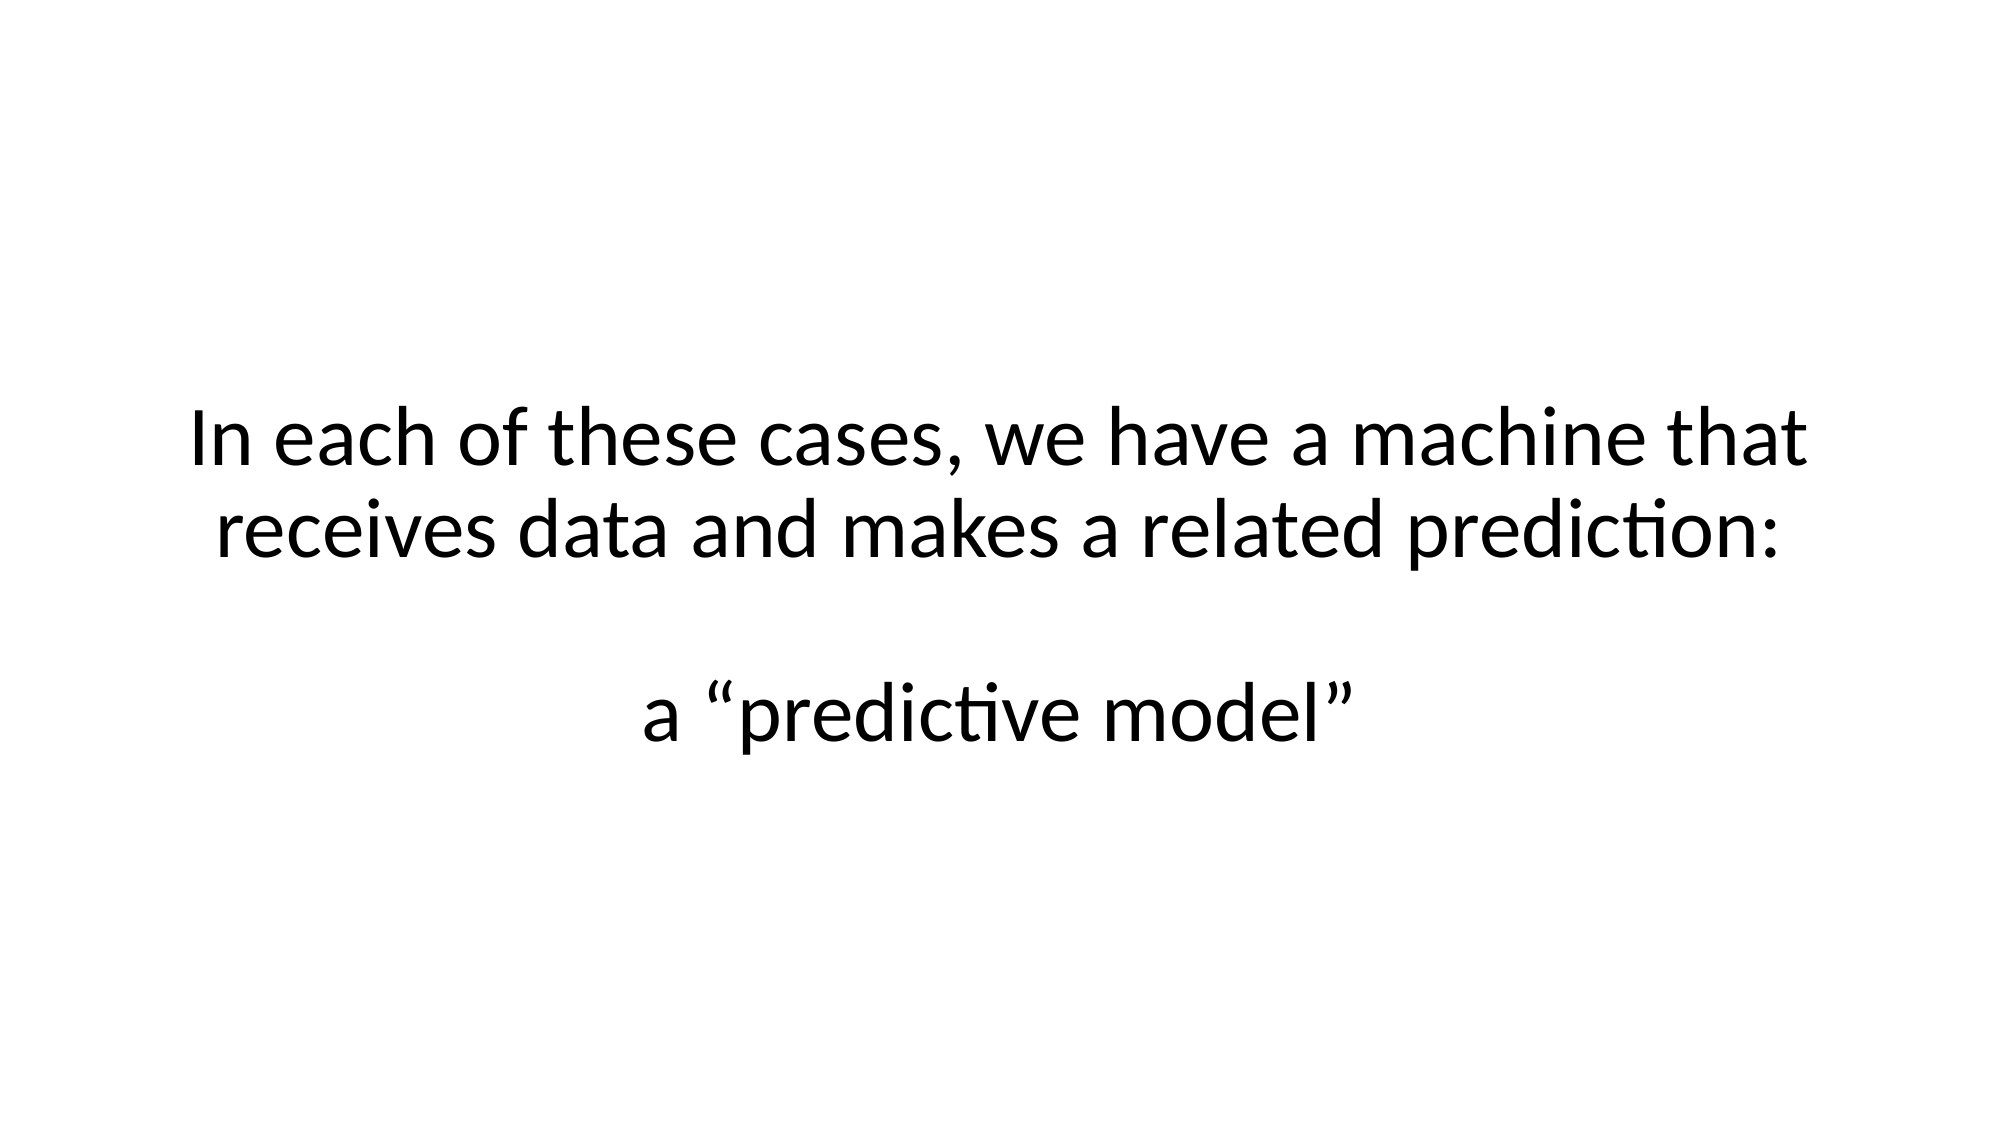

# In each of these cases, we have a machine that receives data and makes a related prediction: a “predictive model”